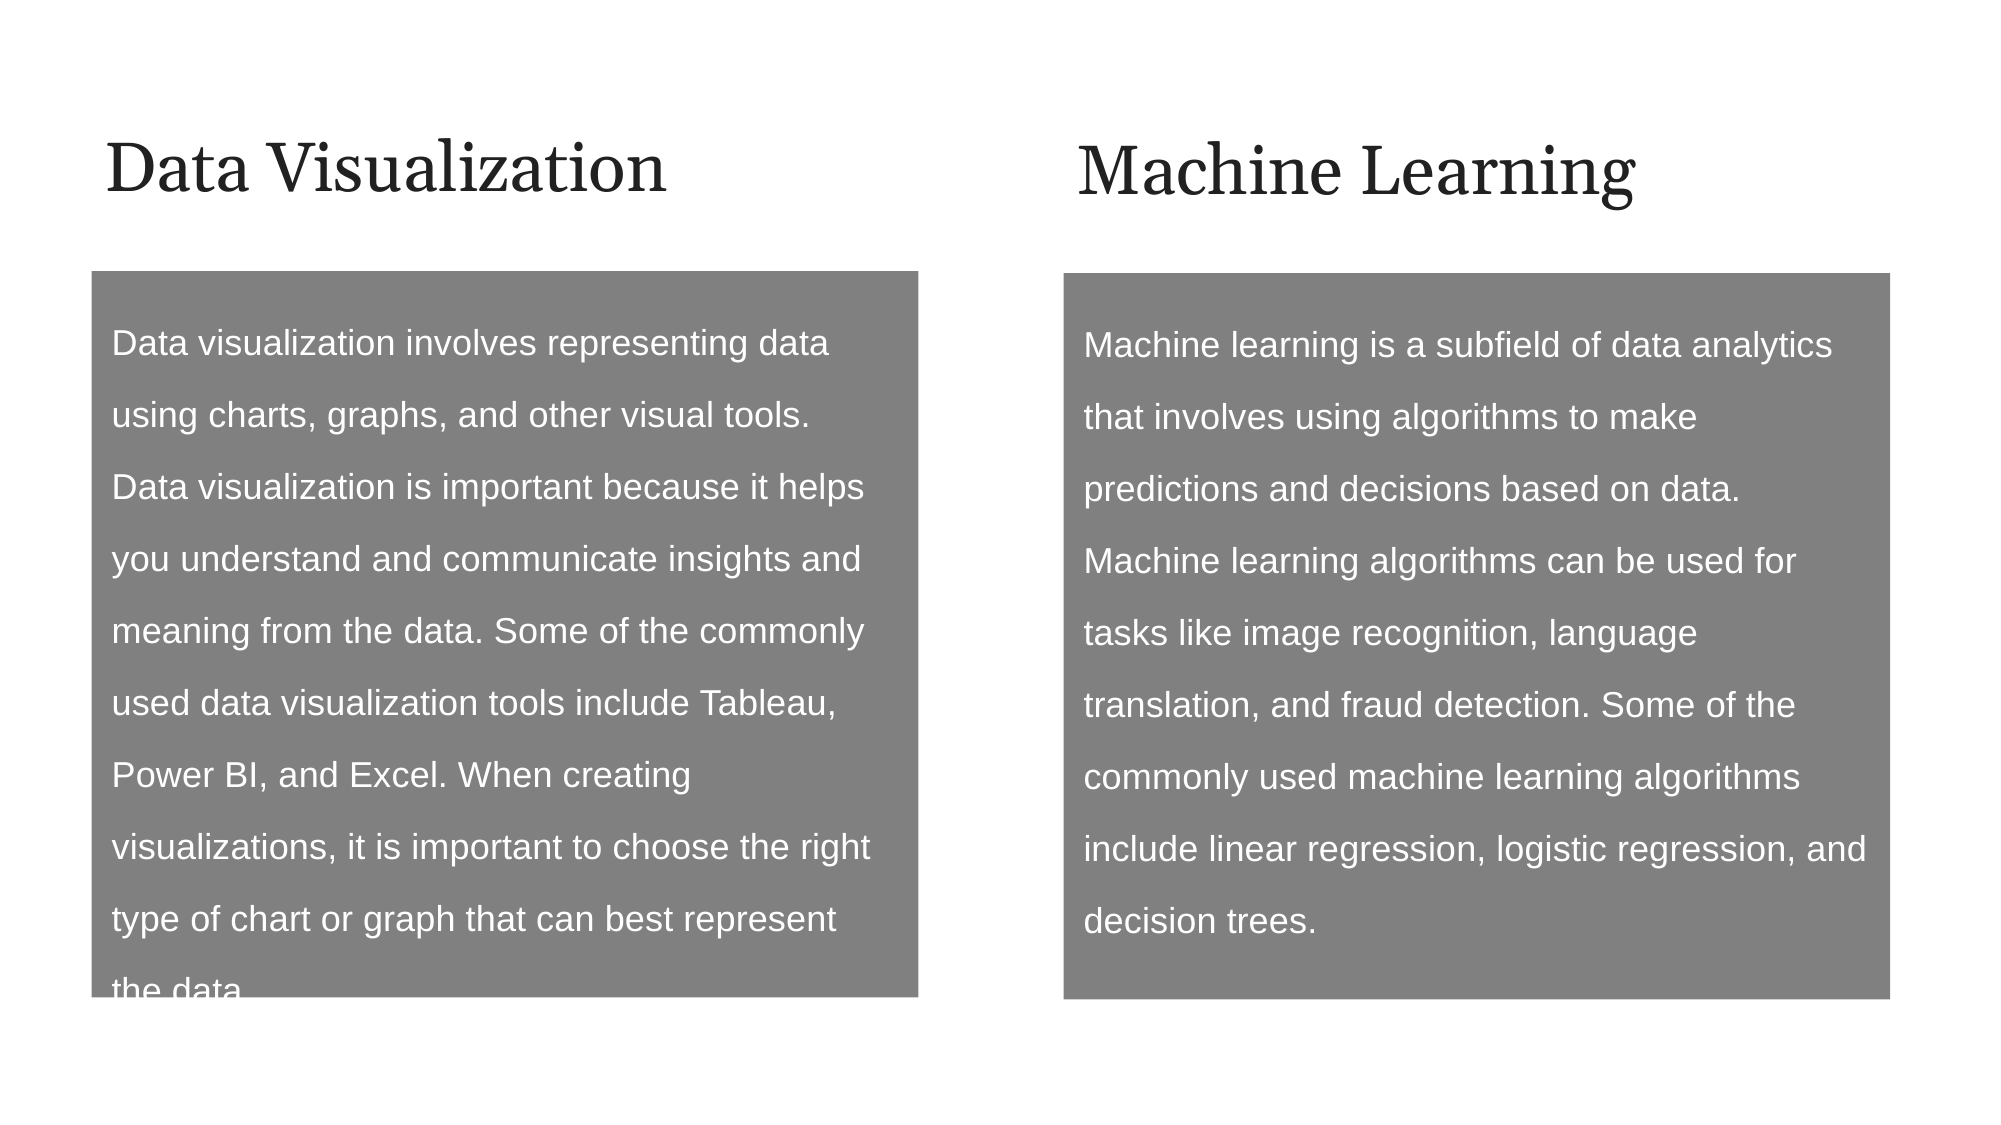

# Data Visualization
Machine Learning
Data visualization involves representing data using charts, graphs, and other visual tools. Data visualization is important because it helps you understand and communicate insights and meaning from the data. Some of the commonly used data visualization tools include Tableau, Power BI, and Excel. When creating visualizations, it is important to choose the right type of chart or graph that can best represent the data
Machine learning is a subfield of data analytics that involves using algorithms to make predictions and decisions based on data. Machine learning algorithms can be used for tasks like image recognition, language translation, and fraud detection. Some of the commonly used machine learning algorithms include linear regression, logistic regression, and decision trees.